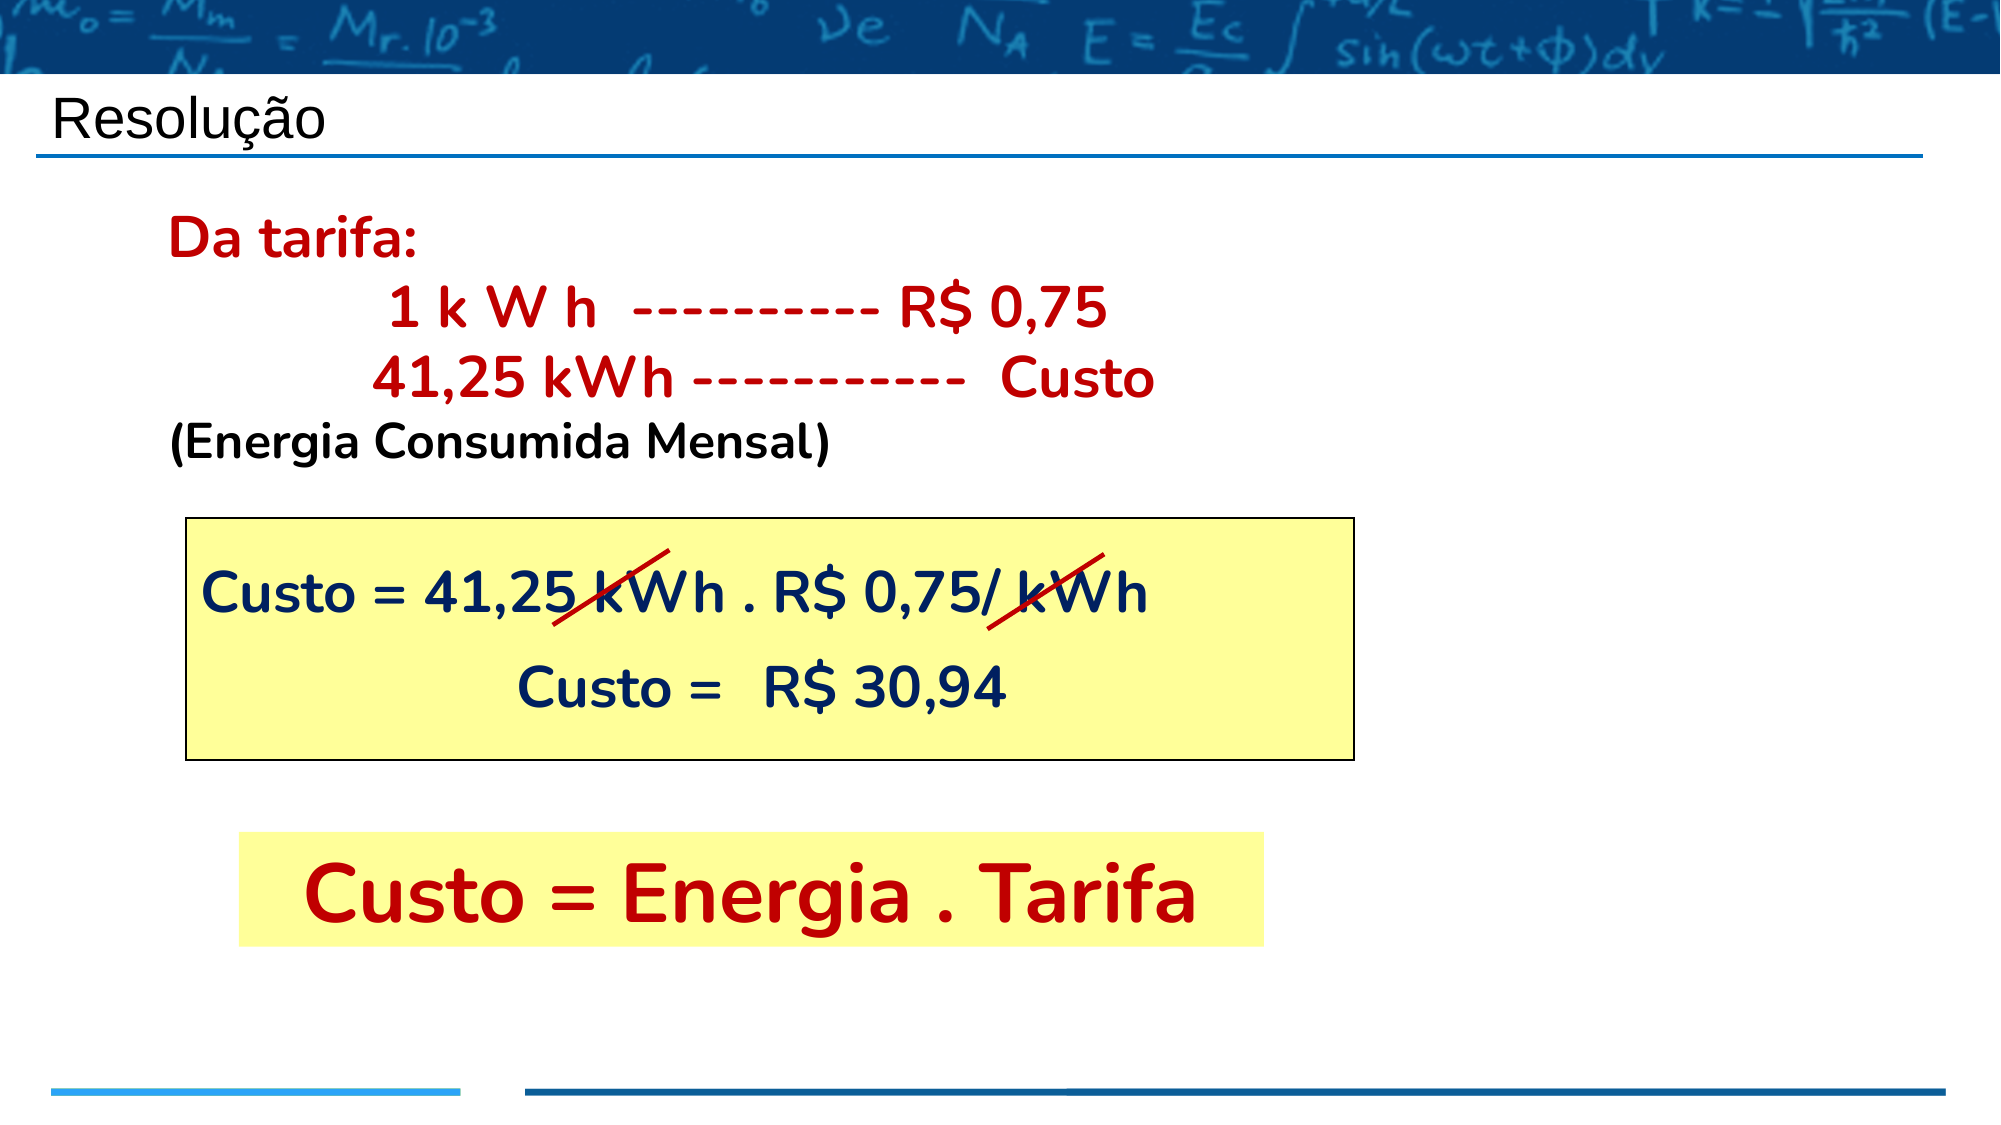

Resolução
Da tarifa:
1 k W h  ---------- R$ 0,75
             41,25 kWh -----------  Custo
(Energia Consumida Mensal)
Custo = 41,25 kWh . R$ 0,75/ kWh
Custo =  R$ 30,94
Custo = Energia . Tarifa